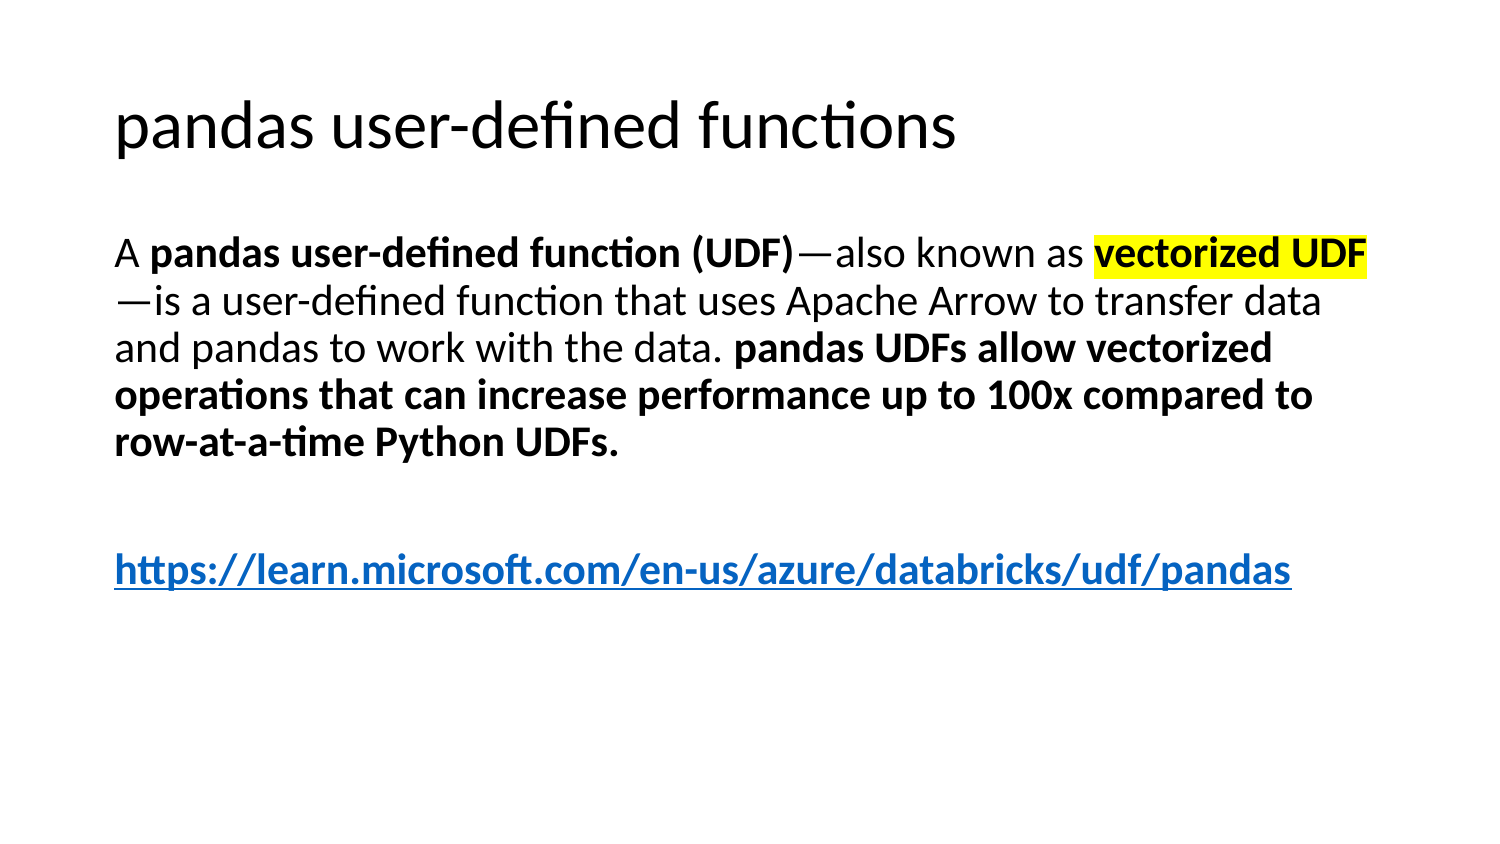

# pandas user-defined functions
A pandas user-defined function (UDF)—also known as vectorized UDF—is a user-defined function that uses Apache Arrow to transfer data and pandas to work with the data. pandas UDFs allow vectorized operations that can increase performance up to 100x compared to row-at-a-time Python UDFs.

https://learn.microsoft.com/en-us/azure/databricks/udf/pandas